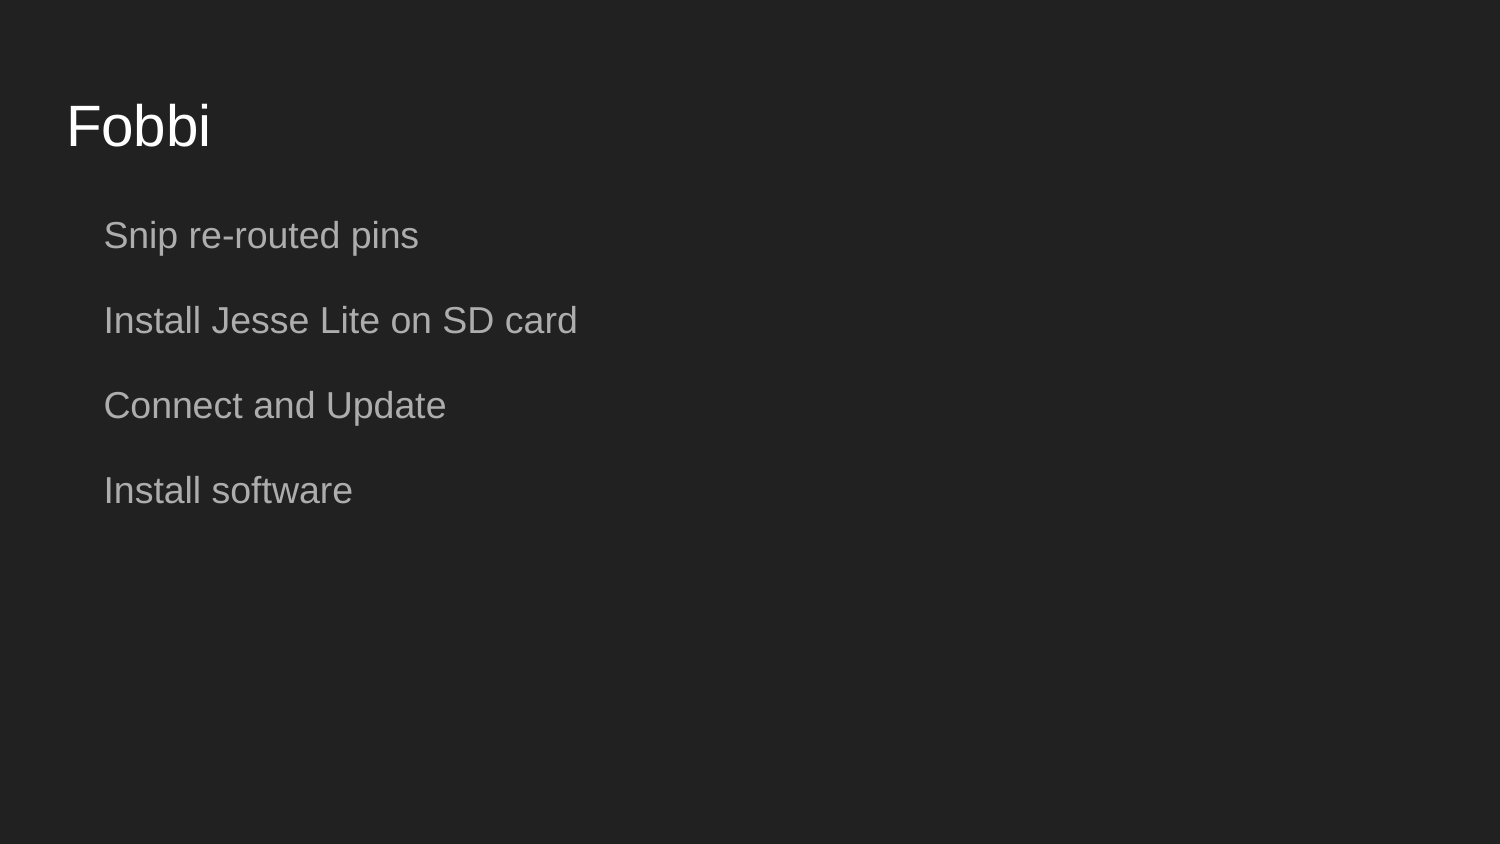

# Fobbi
Snip re-routed pins
Install Jesse Lite on SD card
Connect and Update
Install software